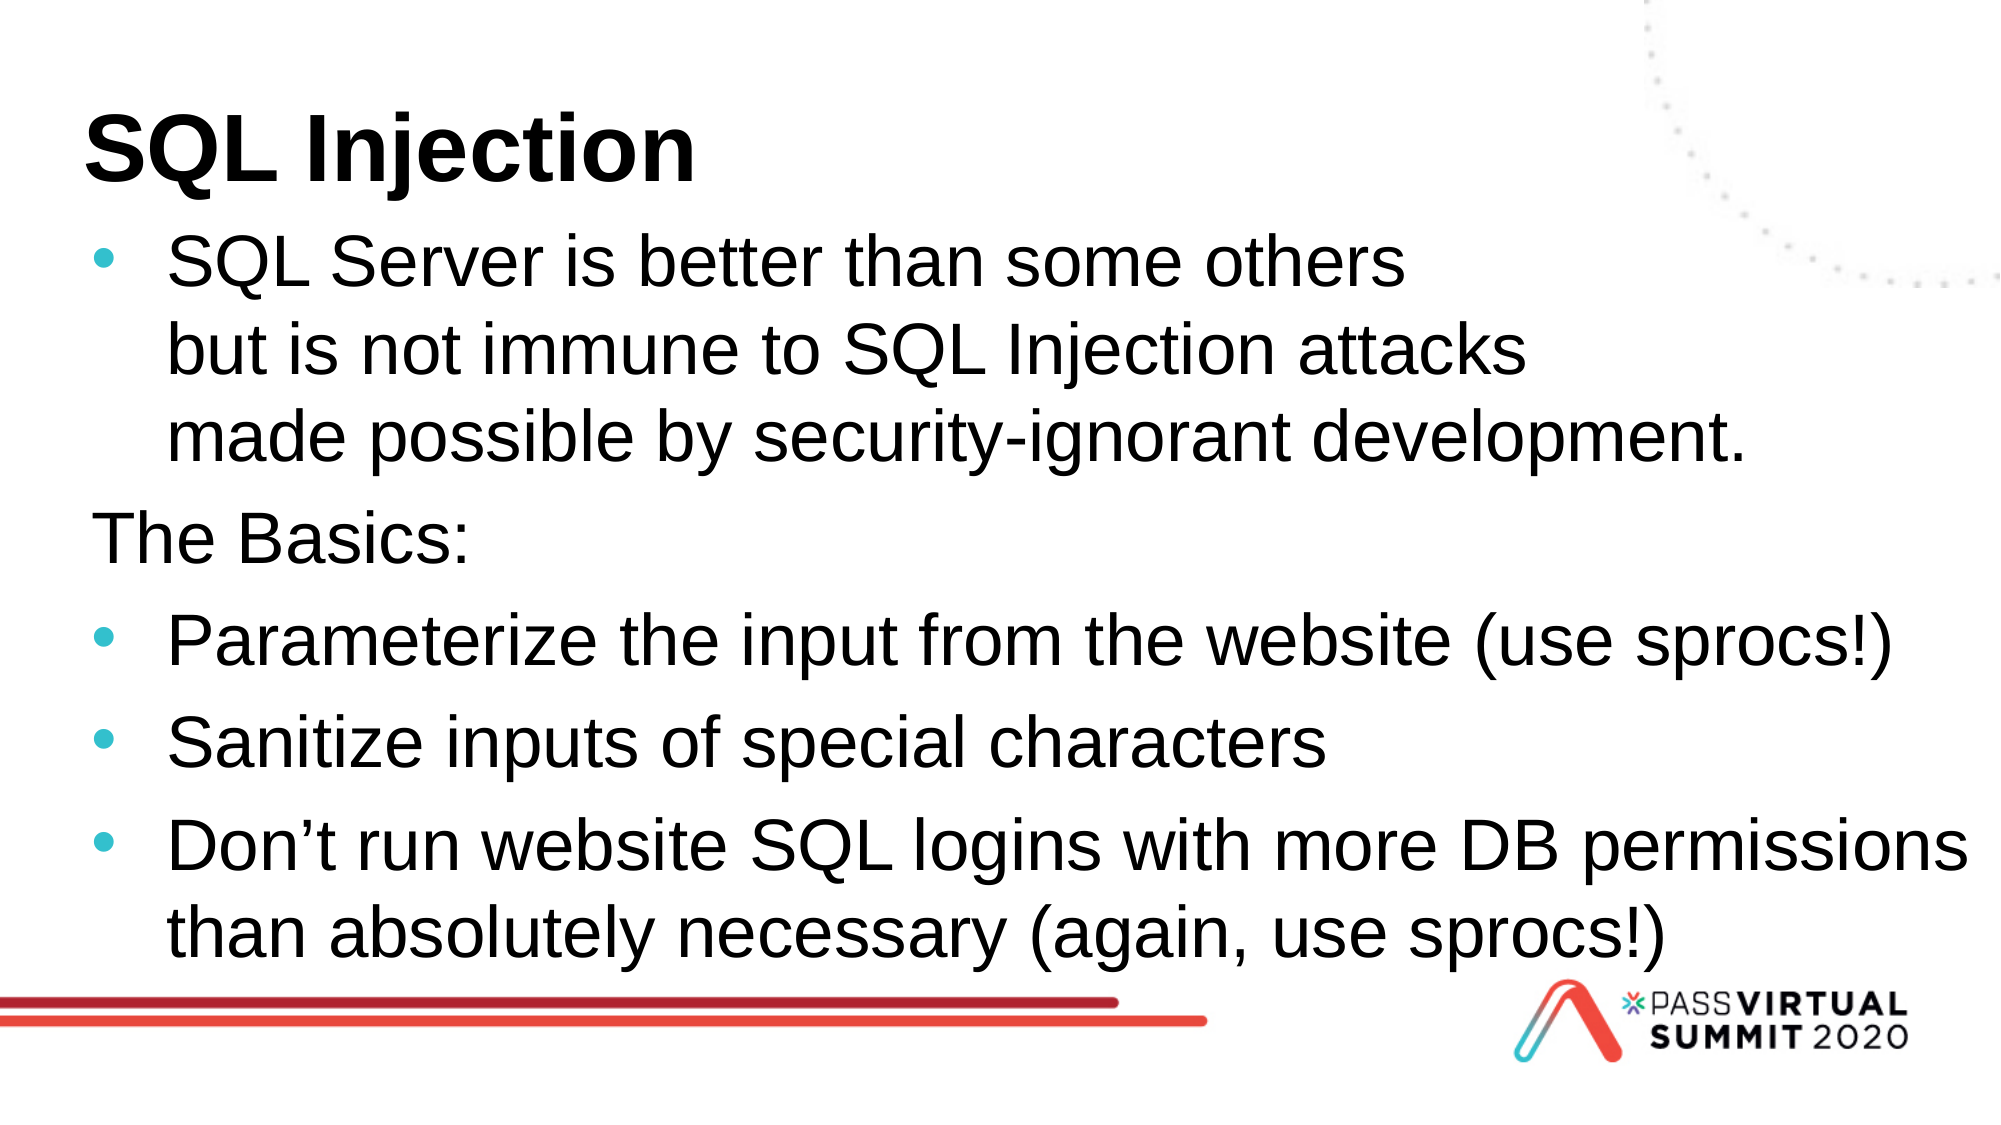

# SQL Injection
SQL Server is better than some others
but is not immune to SQL Injection attacks
made possible by security-ignorant development.
The Basics:
Parameterize the input from the website (use sprocs!)
Sanitize inputs of special characters
Don’t run website SQL logins with more DB permissions than absolutely necessary (again, use sprocs!)